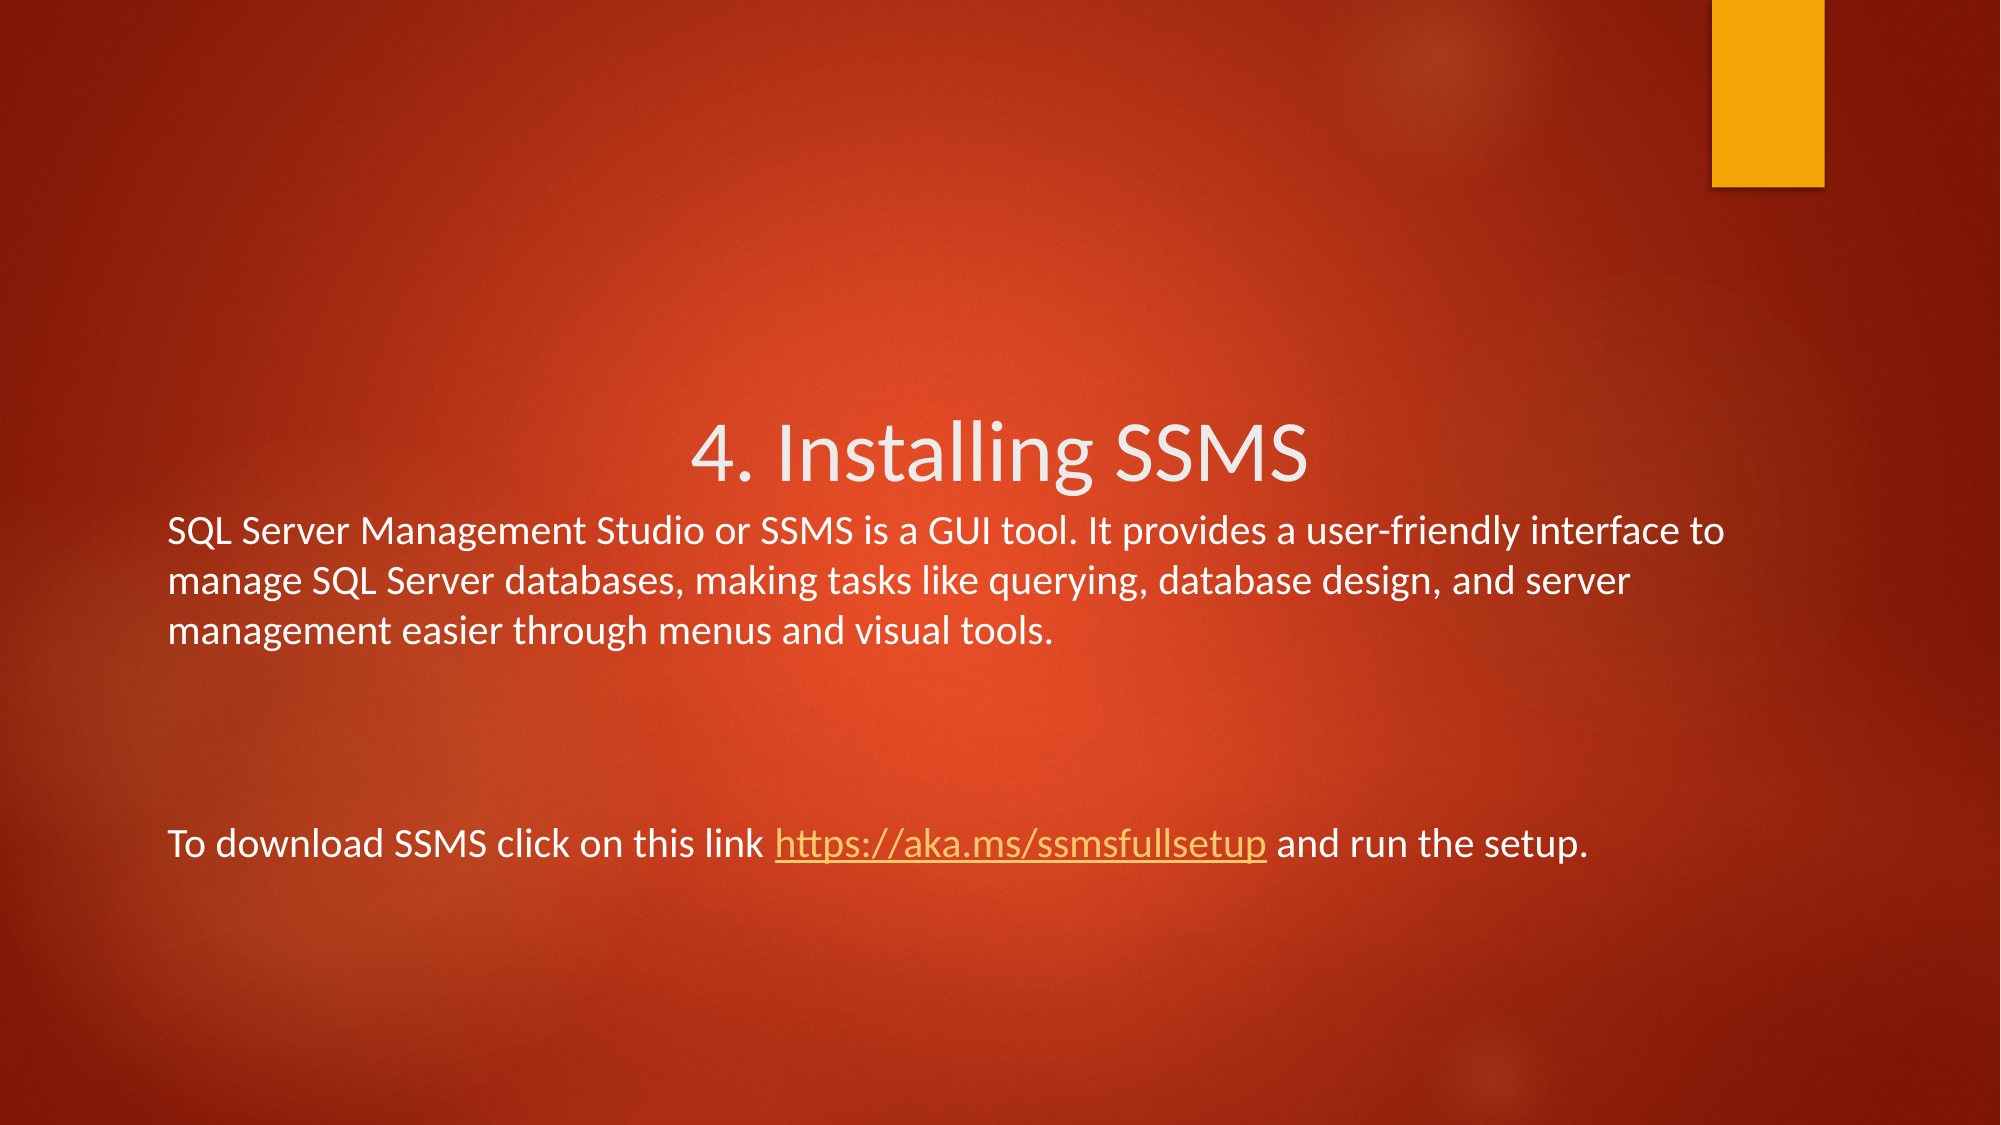

# 4. Installing SSMS
SQL Server Management Studio or SSMS is a GUI tool. It provides a user-friendly interface to manage SQL Server databases, making tasks like querying, database design, and server management easier through menus and visual tools.

To download SSMS click on this link https://aka.ms/ssmsfullsetup and run the setup.